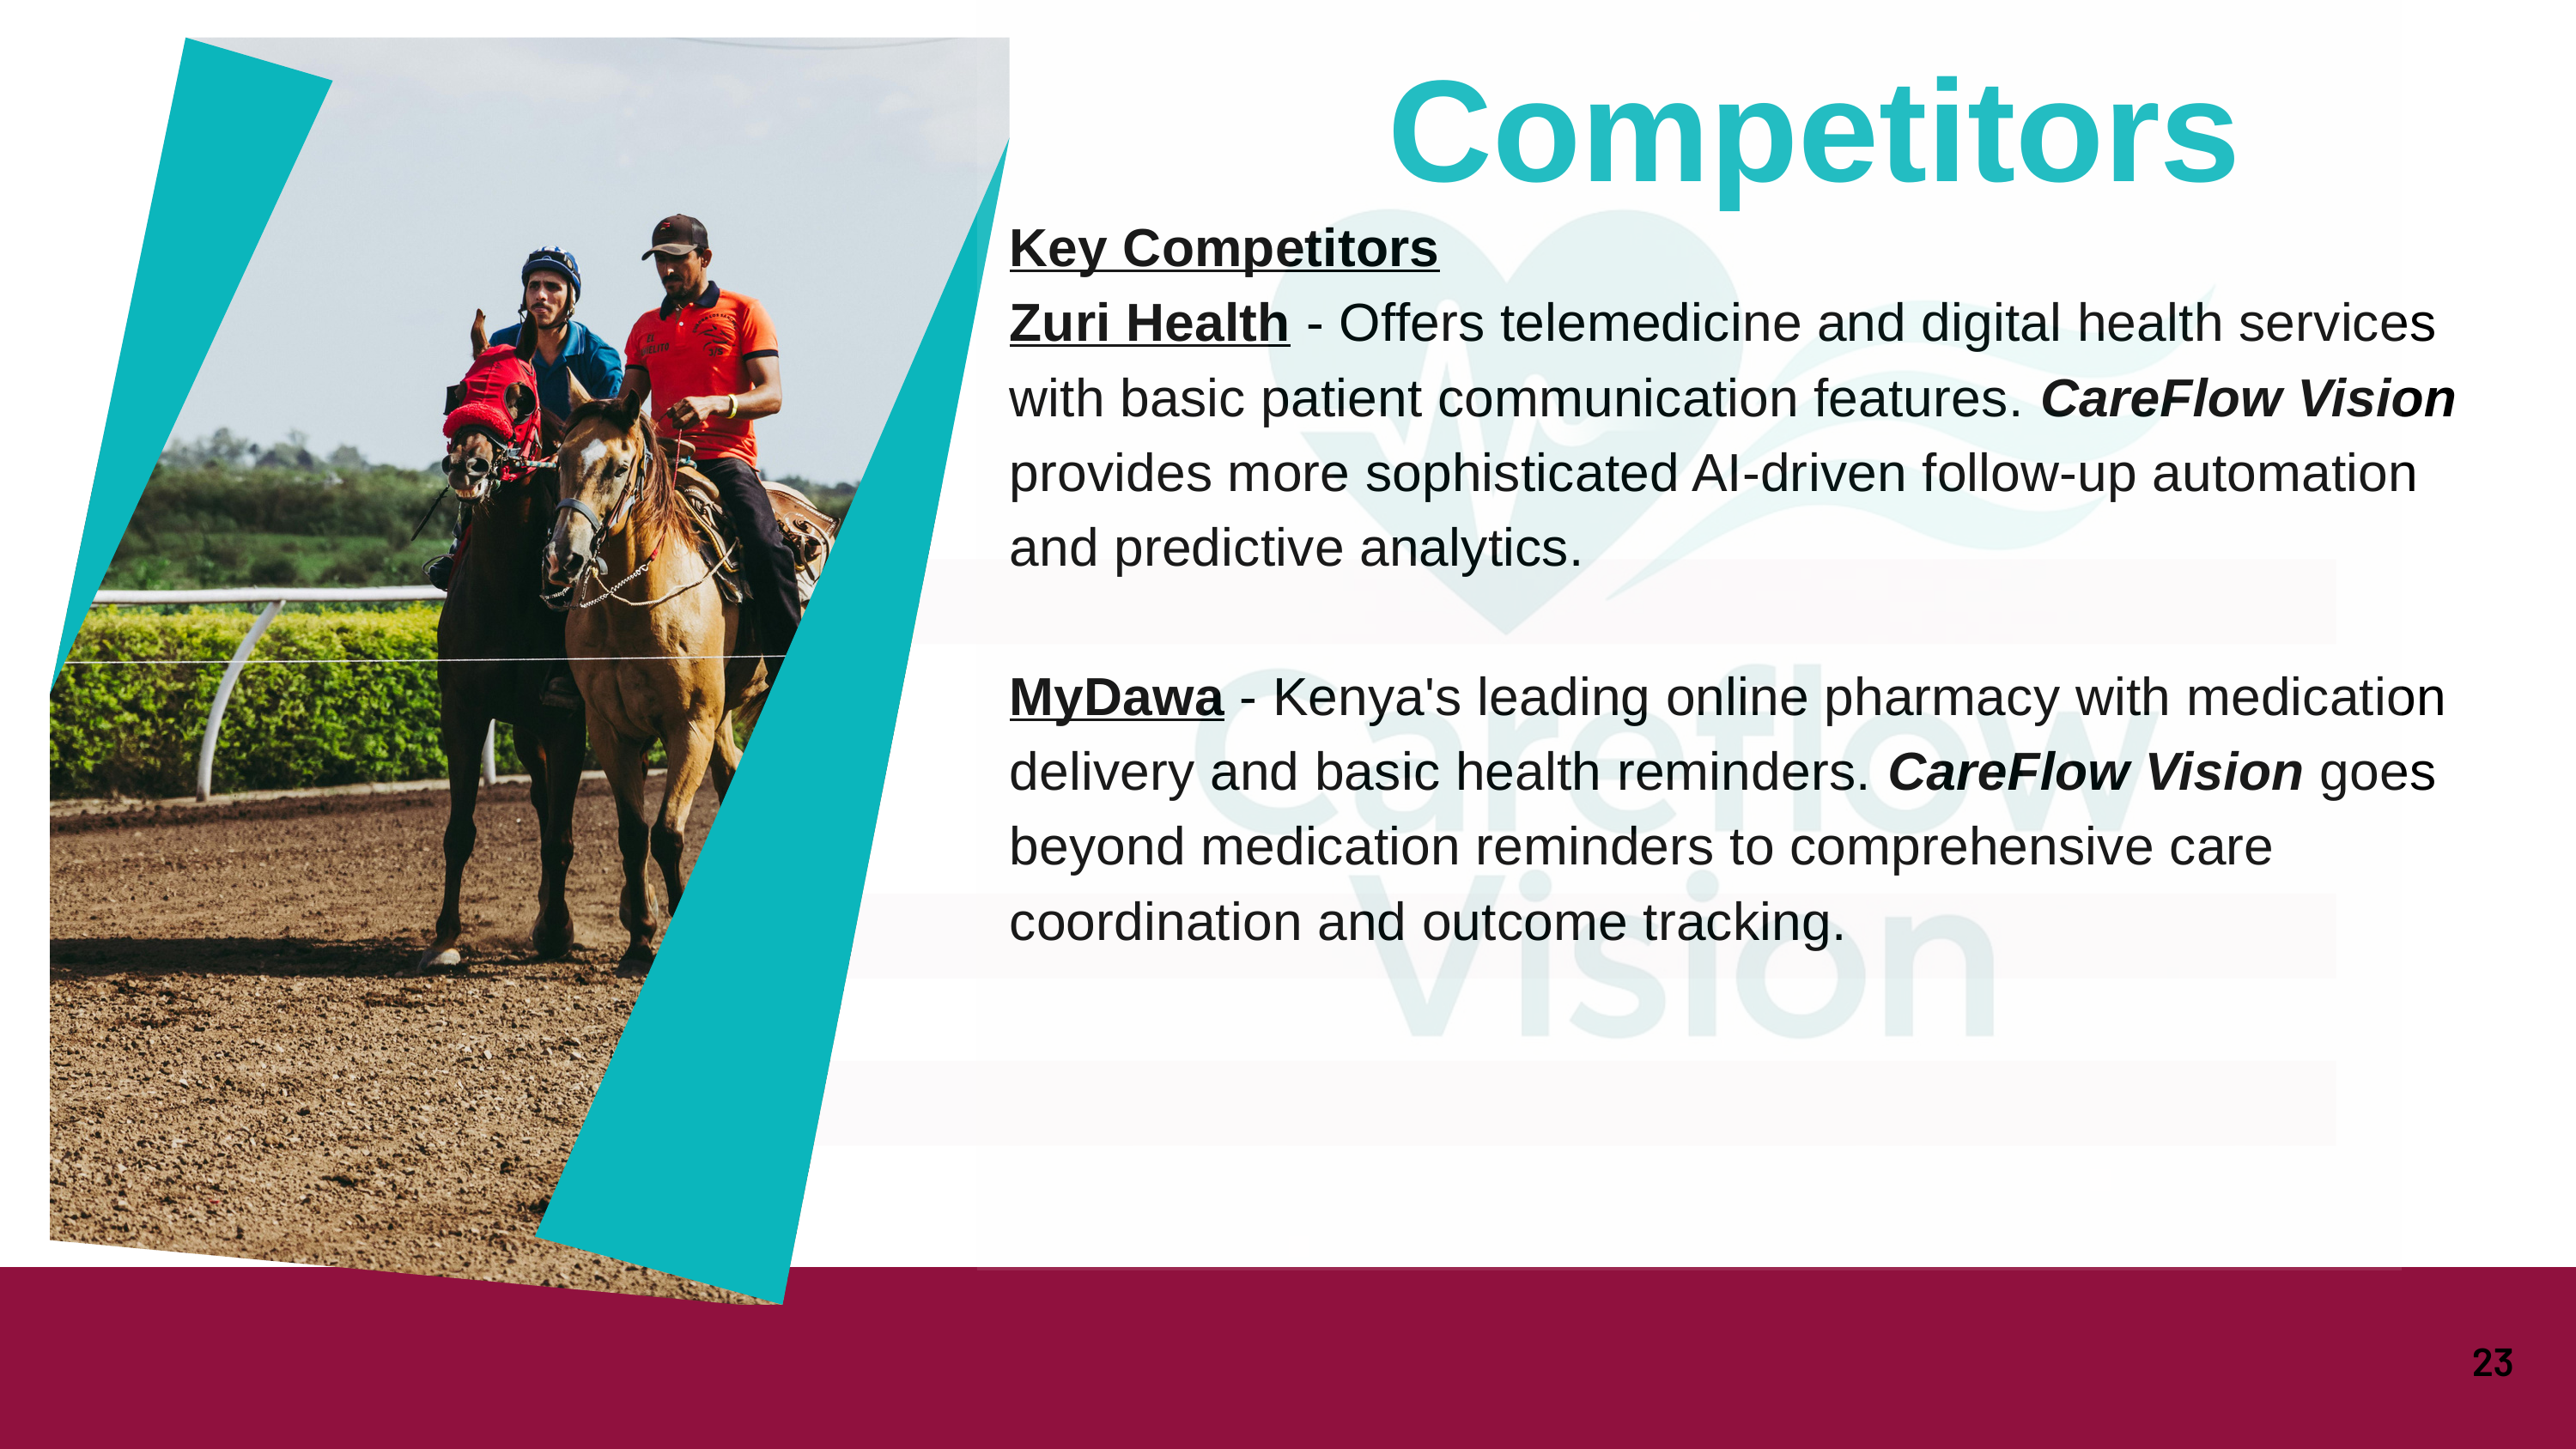

Competitors

Key Competitors
Zuri Health - Offers telemedicine and digital health services with basic patient communication features. CareFlow Vision provides more sophisticated AI-driven follow-up automation and predictive analytics.

MyDawa - Kenya's leading online pharmacy with medication delivery and basic health reminders. CareFlow Vision goes beyond medication reminders to comprehensive care coordination and outcome tracking.

23